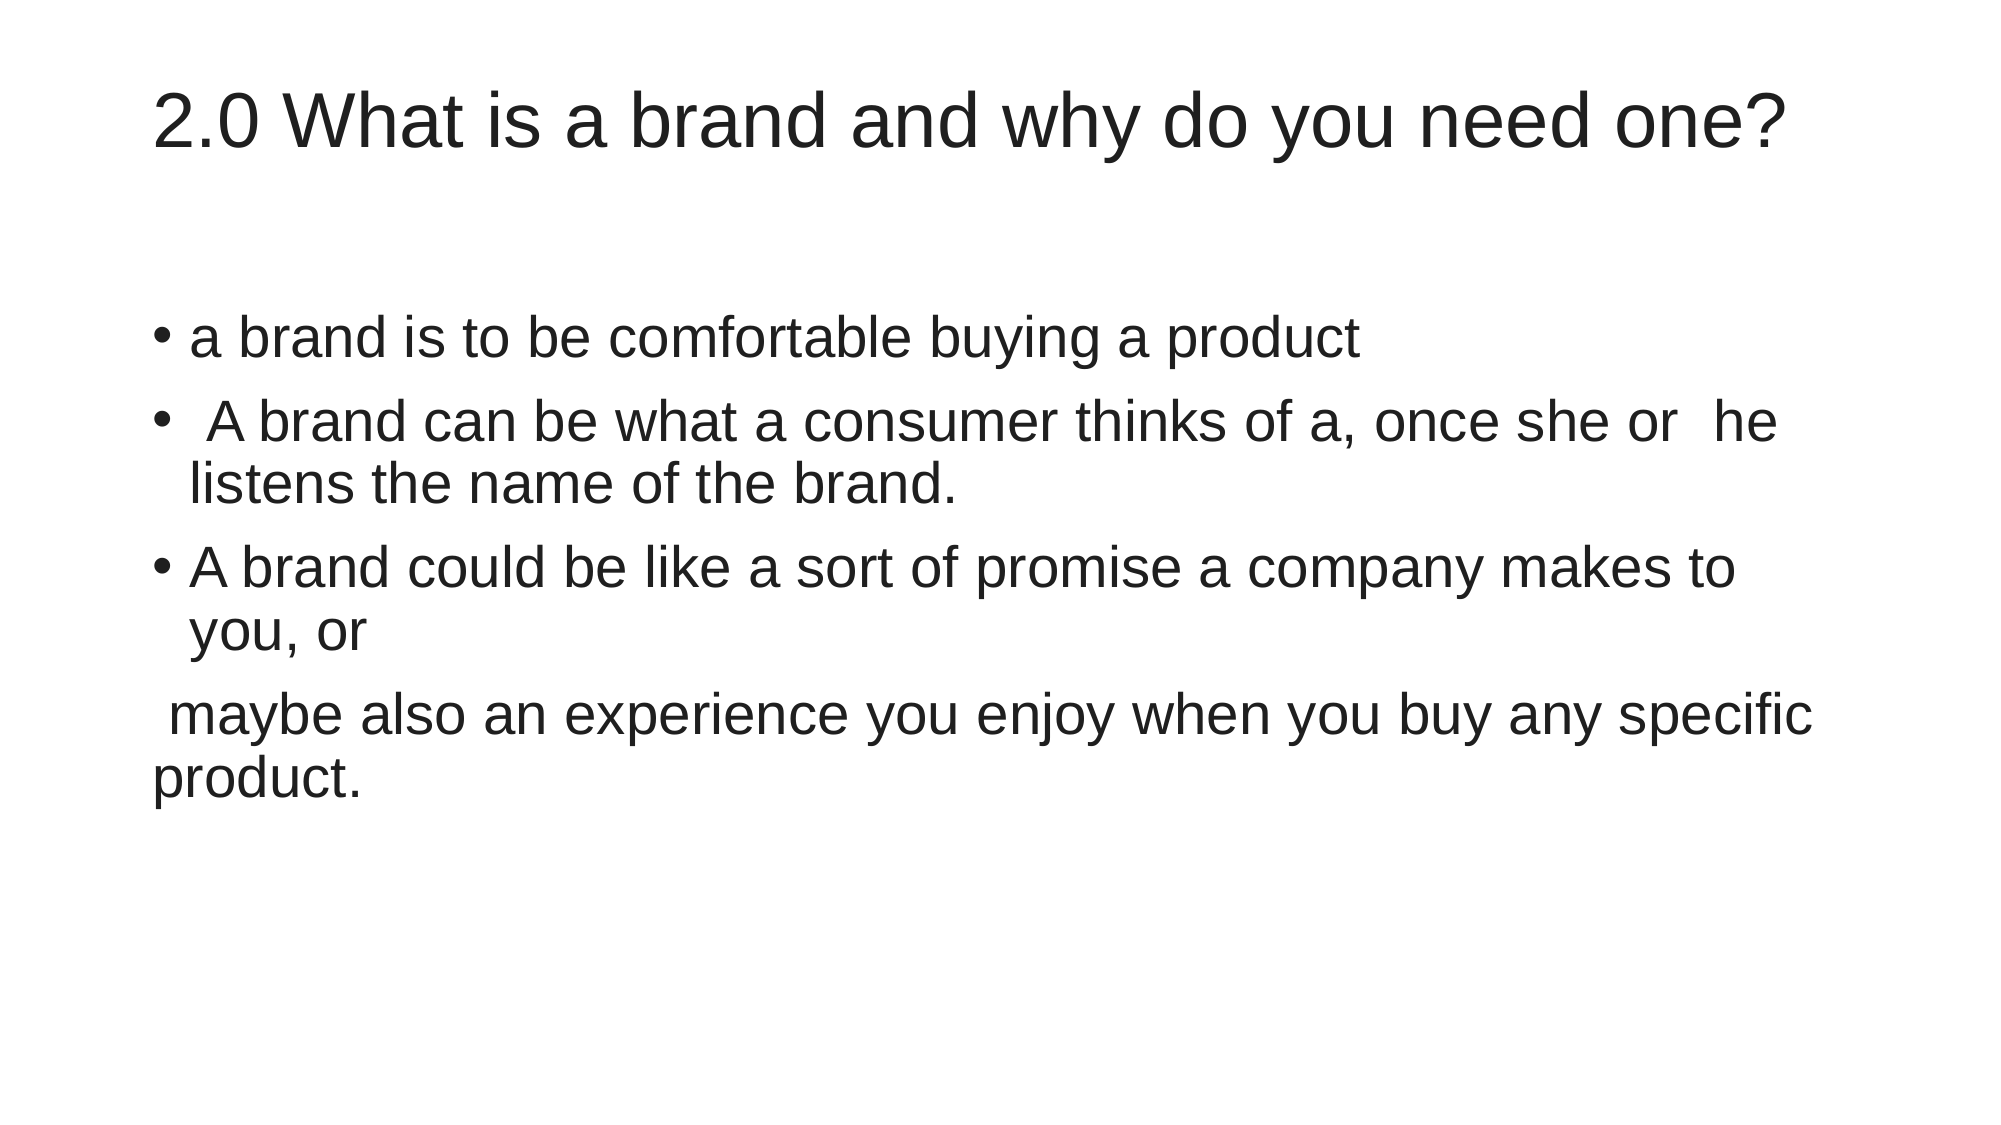

# 2.0 What is a brand and why do you need one?
a brand is to be comfortable buying a product
 A brand can be what a consumer thinks of a, once she or  he listens the name of the brand.
A brand could be like a sort of promise a company makes to you, or
 maybe also an experience you enjoy when you buy any specific product.